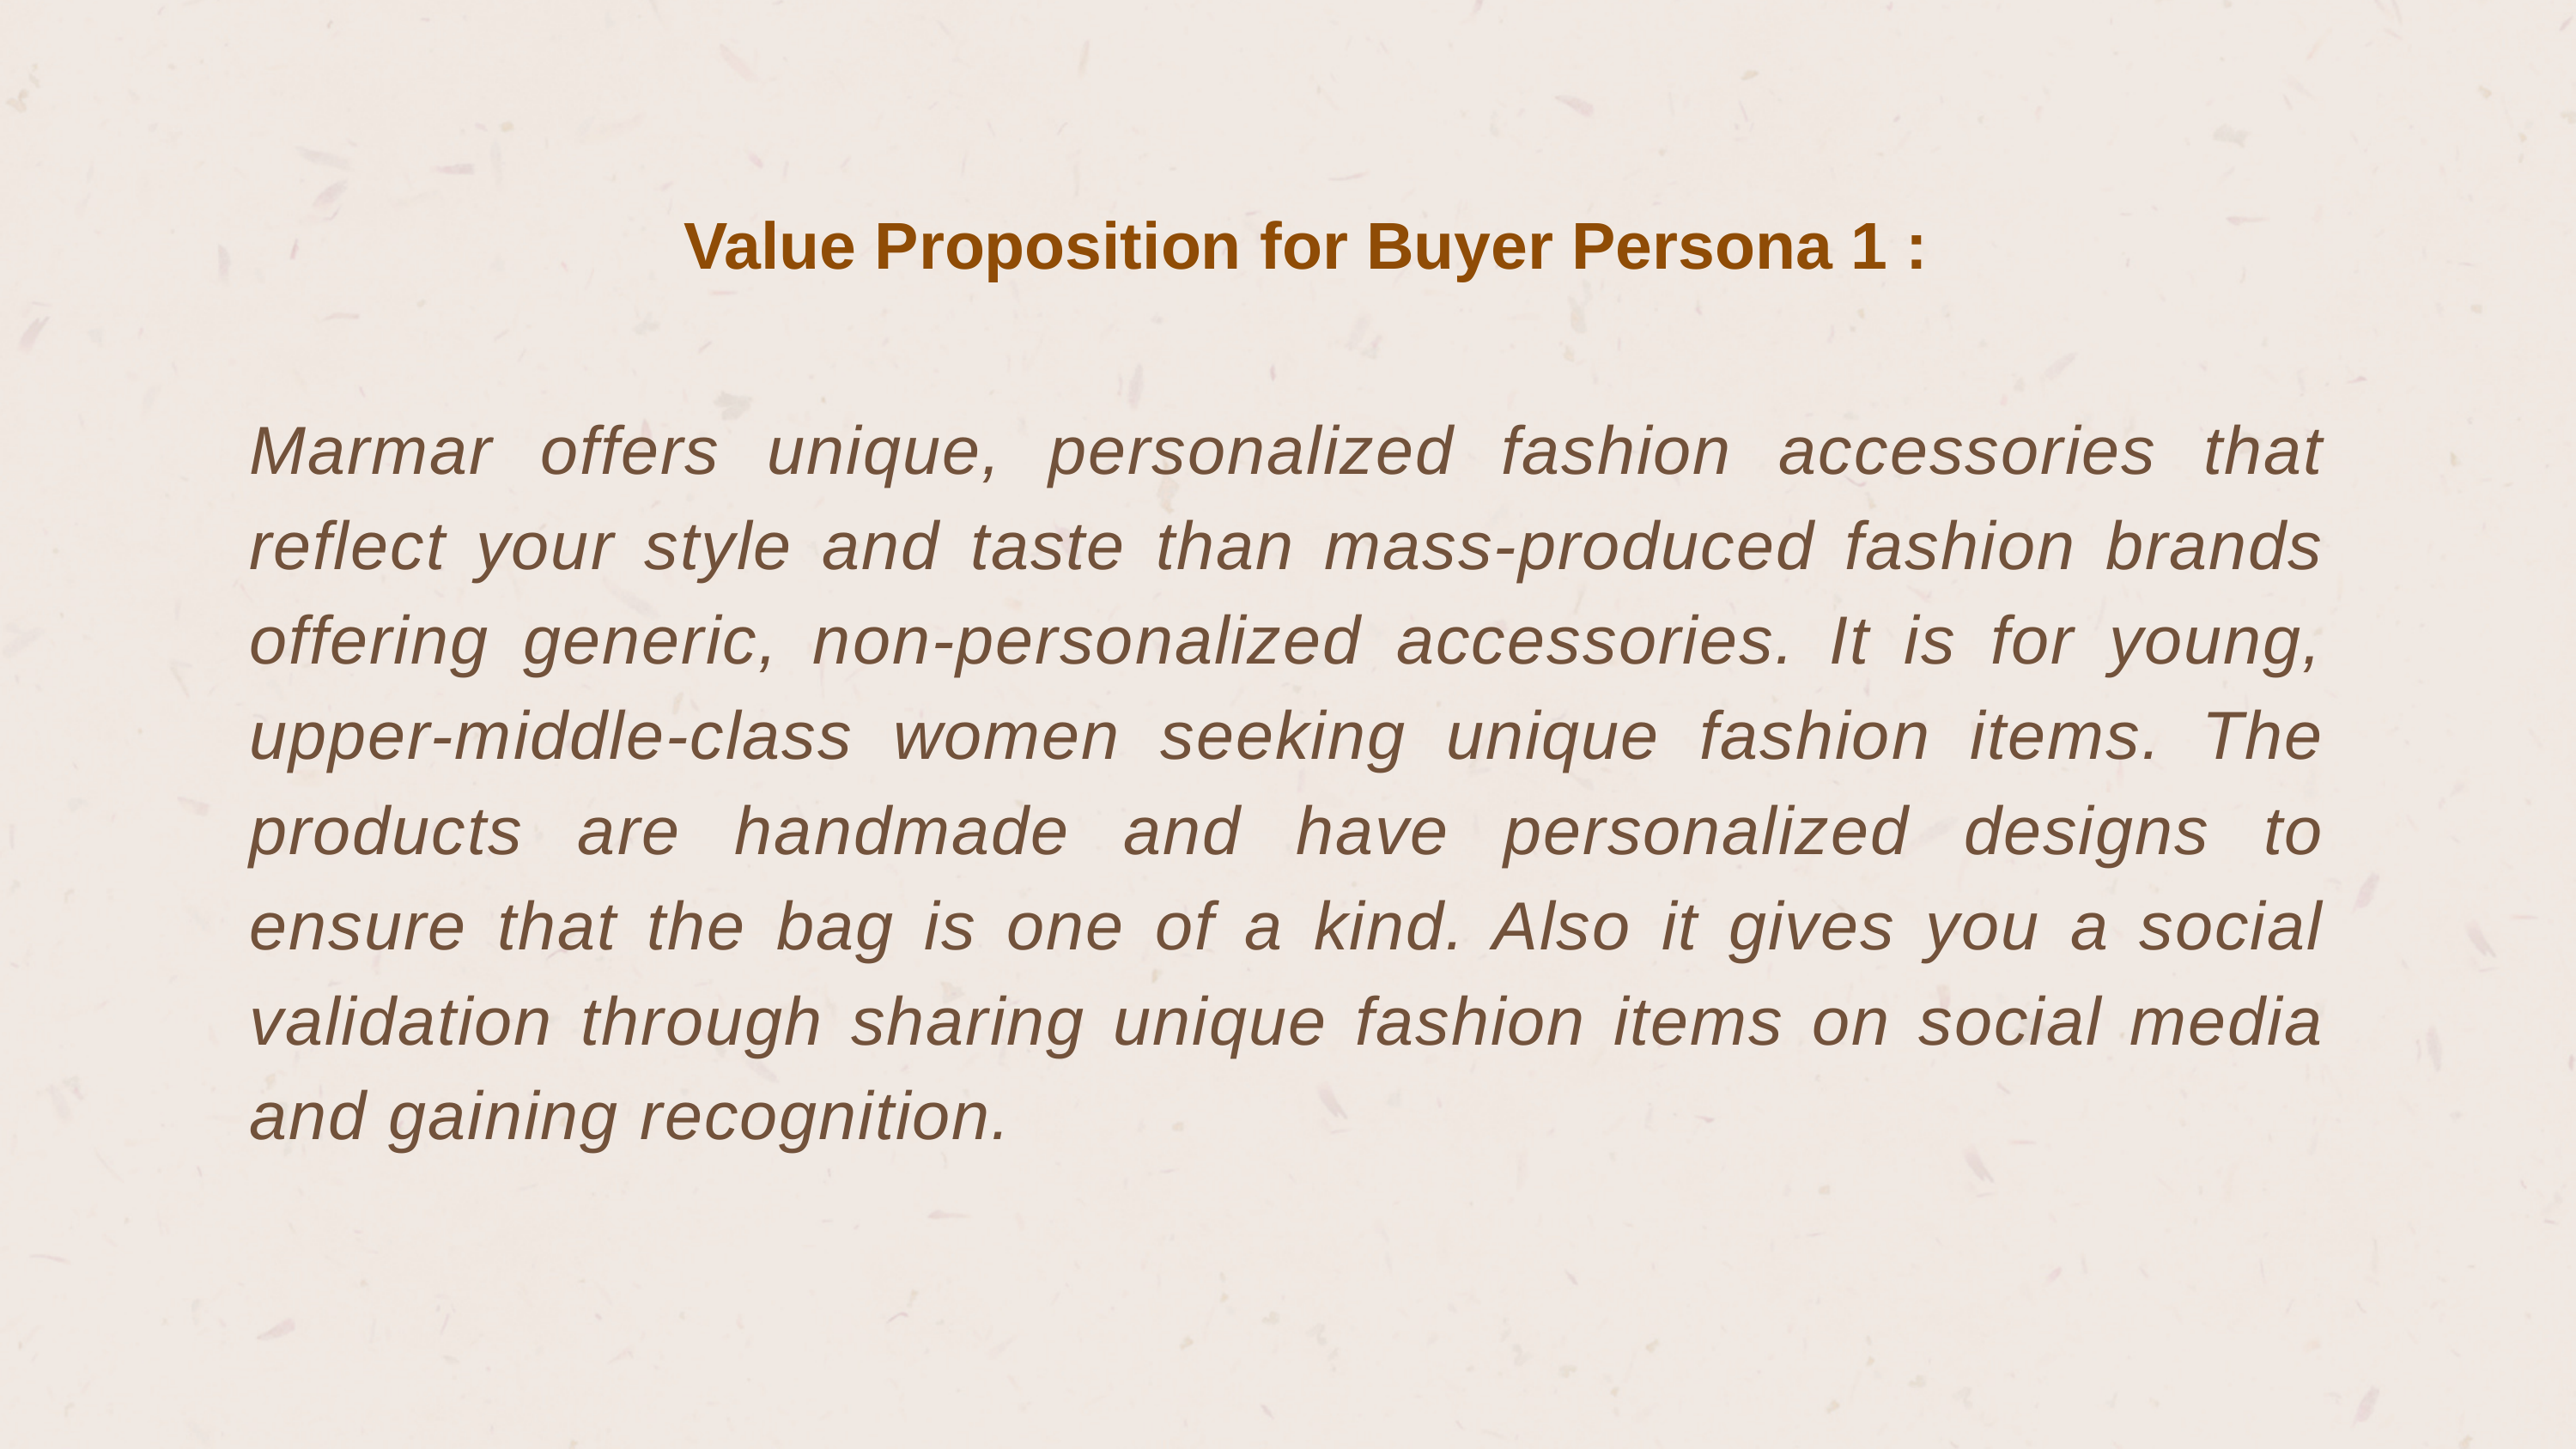

Value Proposition for Buyer Persona 1 :

Marmar offers unique, personalized fashion accessories that reflect your style and taste than mass-produced fashion brands offering generic, non-personalized accessories. It is for young, upper-middle-class women seeking unique fashion items. The products are handmade and have personalized designs to ensure that the bag is one of a kind. Also it gives you a social validation through sharing unique fashion items on social media and gaining recognition.